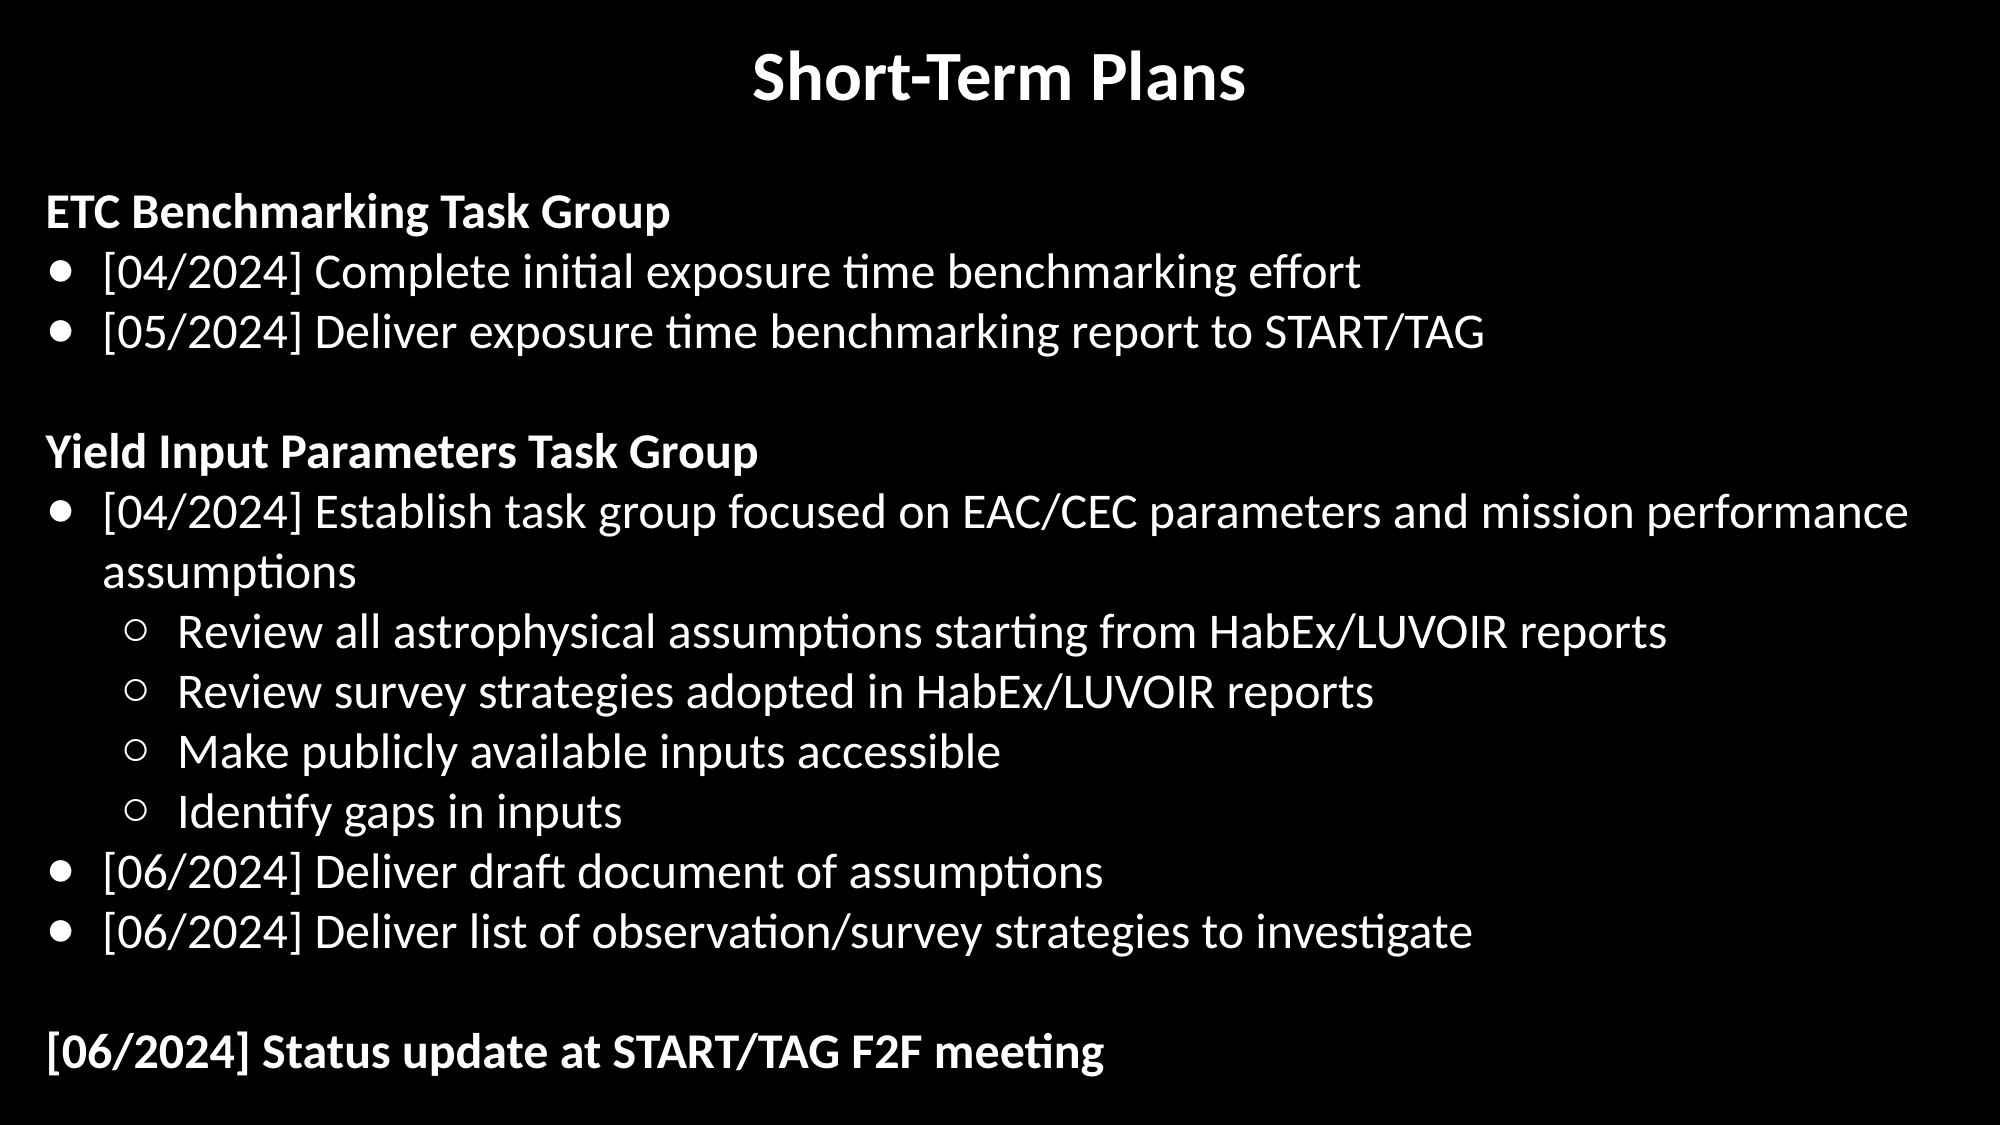

# Short-Term Plans
ETC Benchmarking Task Group
[04/2024] Complete initial exposure time benchmarking effort
[05/2024] Deliver exposure time benchmarking report to START/TAG

Yield Input Parameters Task Group
[04/2024] Establish task group focused on EAC/CEC parameters and mission performance assumptions
Review all astrophysical assumptions starting from HabEx/LUVOIR reports
Review survey strategies adopted in HabEx/LUVOIR reports
Make publicly available inputs accessible
Identify gaps in inputs
[06/2024] Deliver draft document of assumptions
[06/2024] Deliver list of observation/survey strategies to investigate

[06/2024] Status update at START/TAG F2F meeting